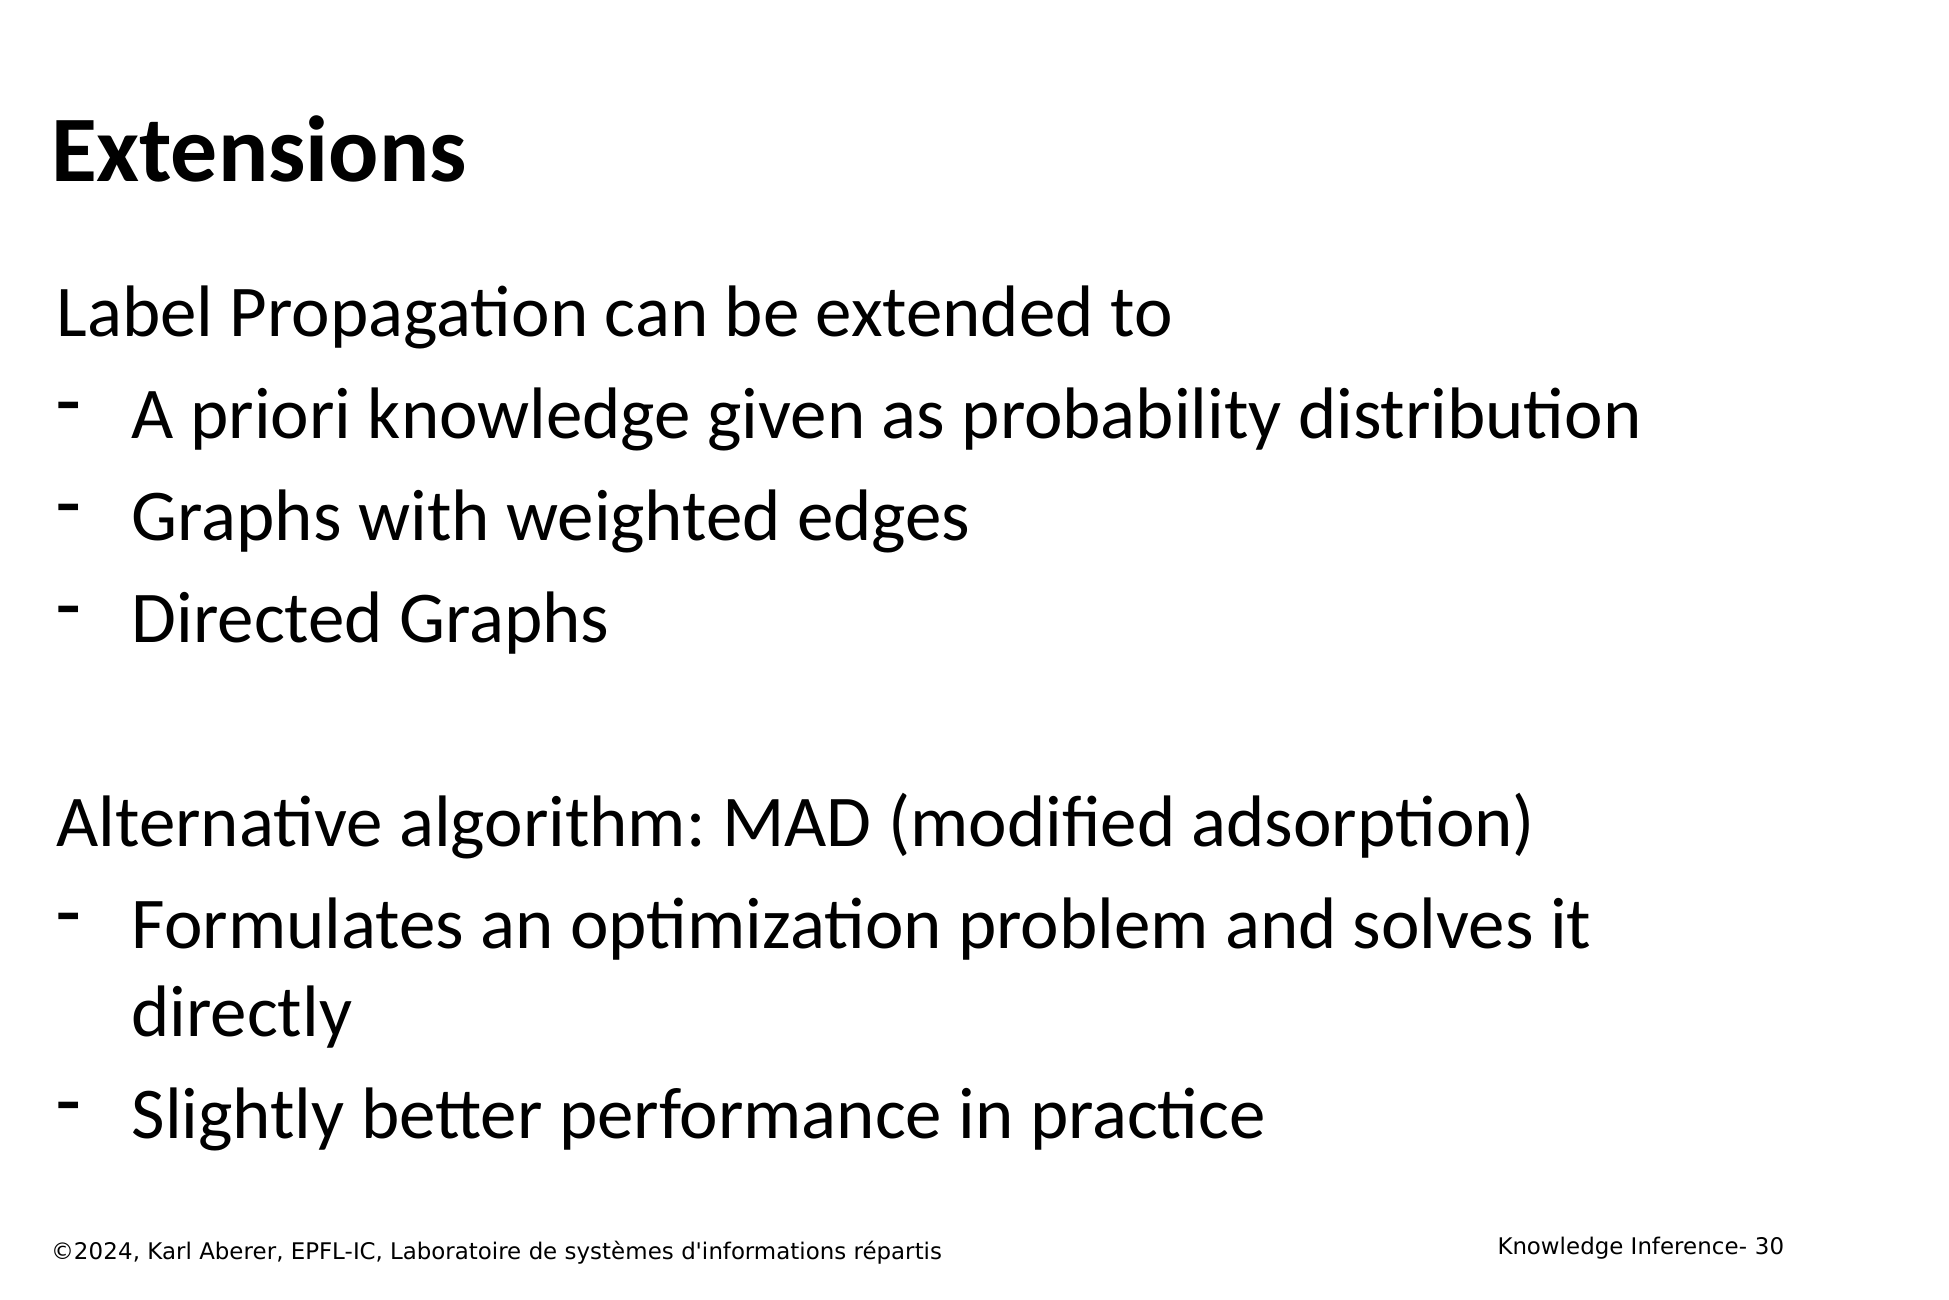

# Extensions
Label Propagation can be extended to
A priori knowledge given as probability distribution
Graphs with weighted edges
Directed Graphs

Alternative algorithm: MAD (modified adsorption)
Formulates an optimization problem and solves it directly
Slightly better performance in practice
©2024, Karl Aberer, EPFL-IC, Laboratoire de systèmes d'informations répartis